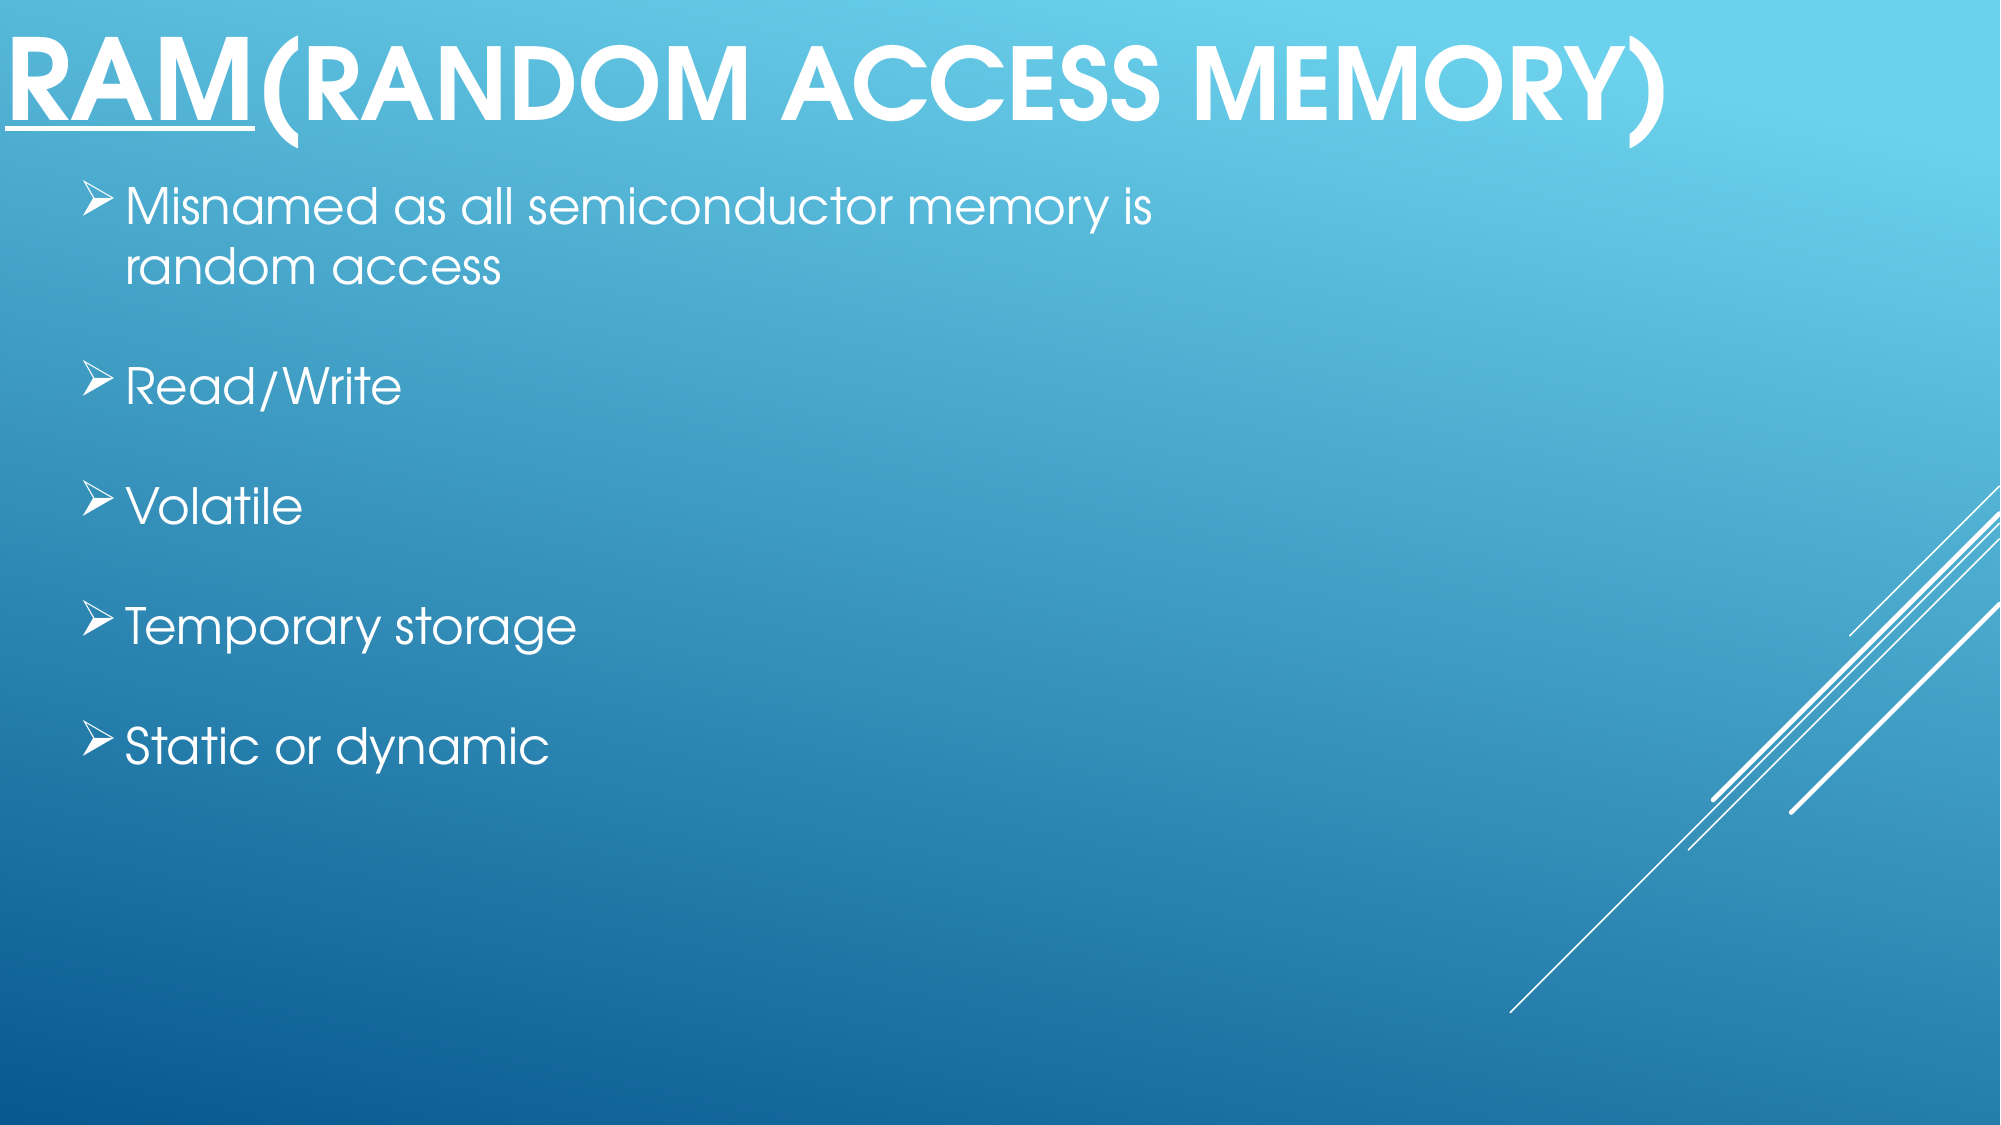

RAM(RANDOM ACCESS MEMORY)

Misnamed as all semiconductor memory is random access

Read/Write

Volatile

Temporary storage

Static or dynamic